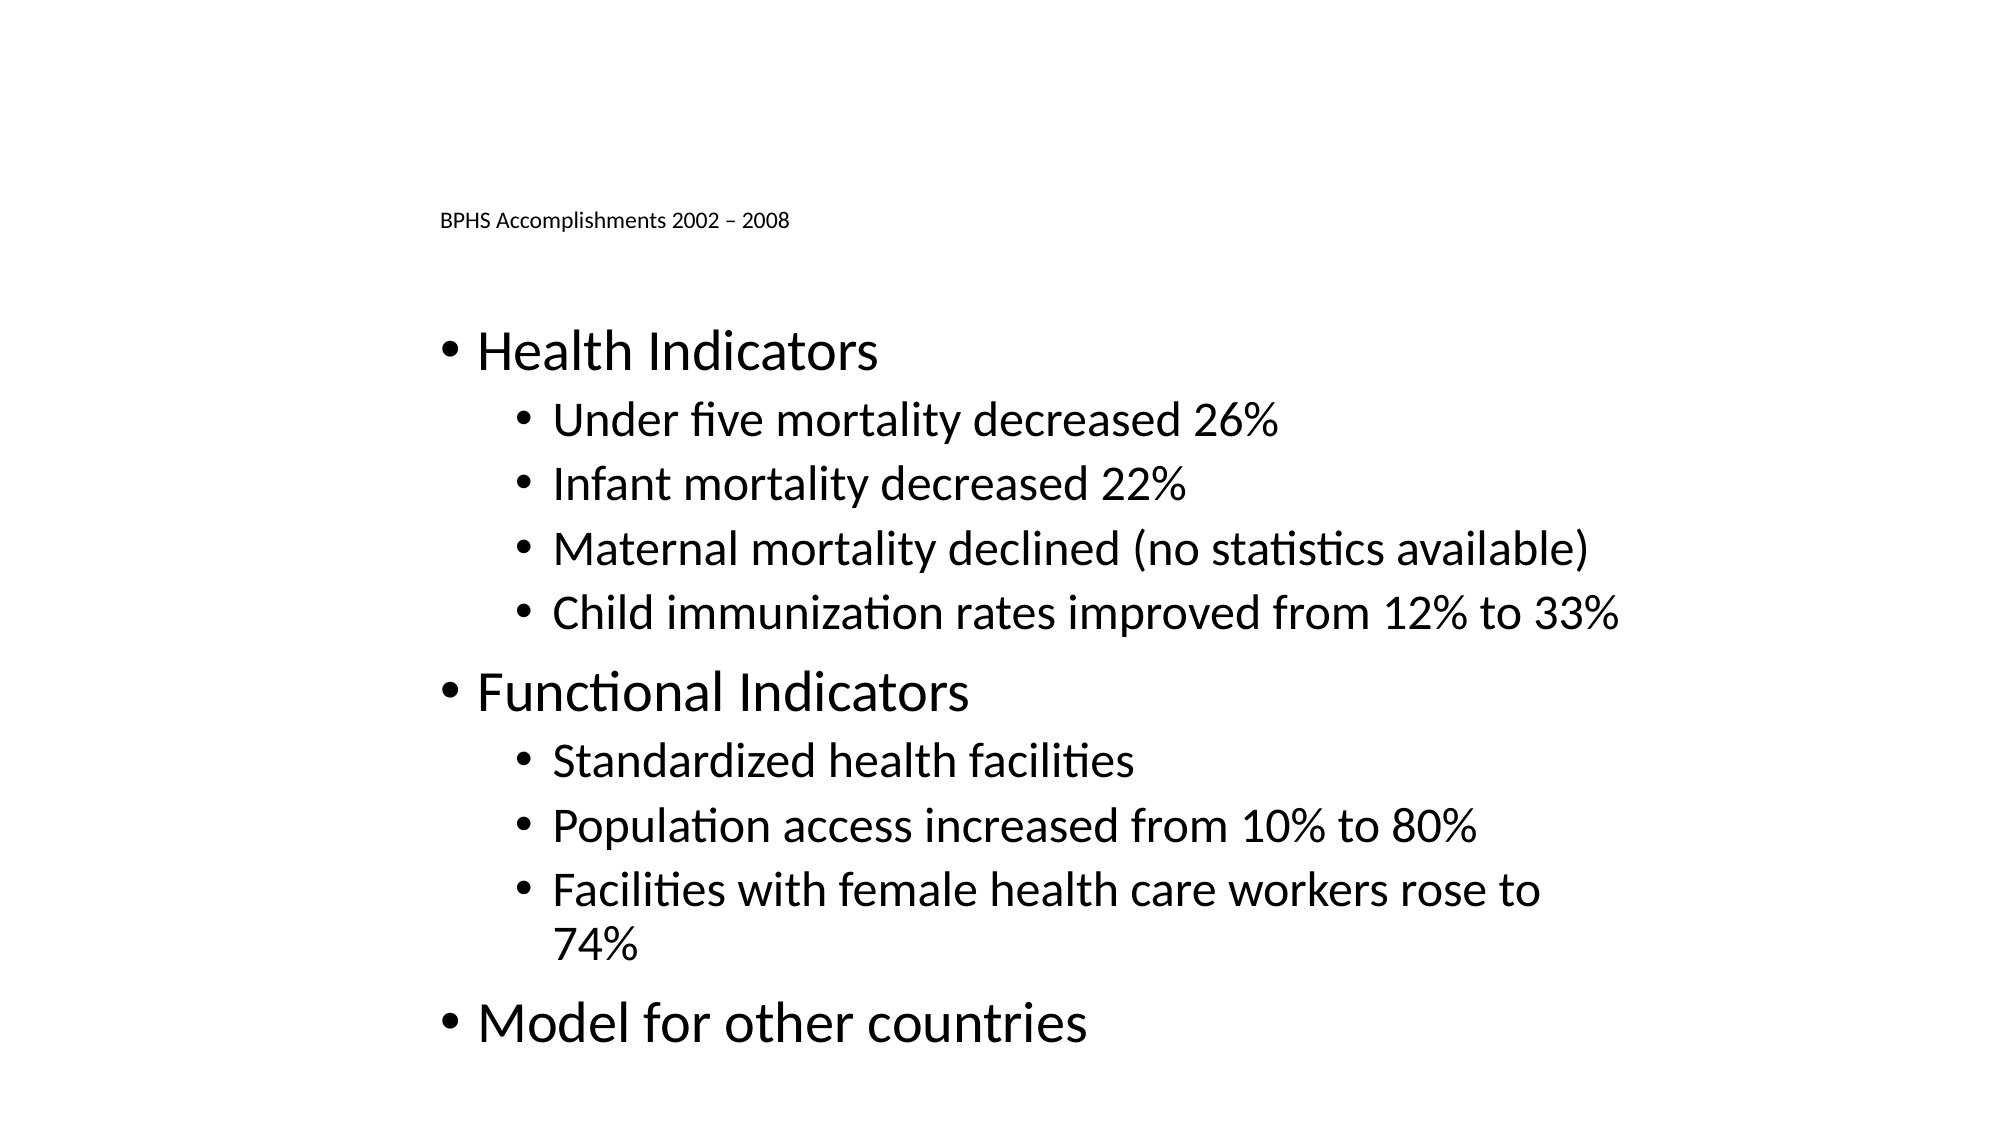

Unclassified
# BPHS Accomplishments 2002 – 2008
Health Indicators
Under five mortality decreased 26%
Infant mortality decreased 22%
Maternal mortality declined (no statistics available)
Child immunization rates improved from 12% to 33%
Functional Indicators
Standardized health facilities
Population access increased from 10% to 80%
Facilities with female health care workers rose to 74%
Model for other countries